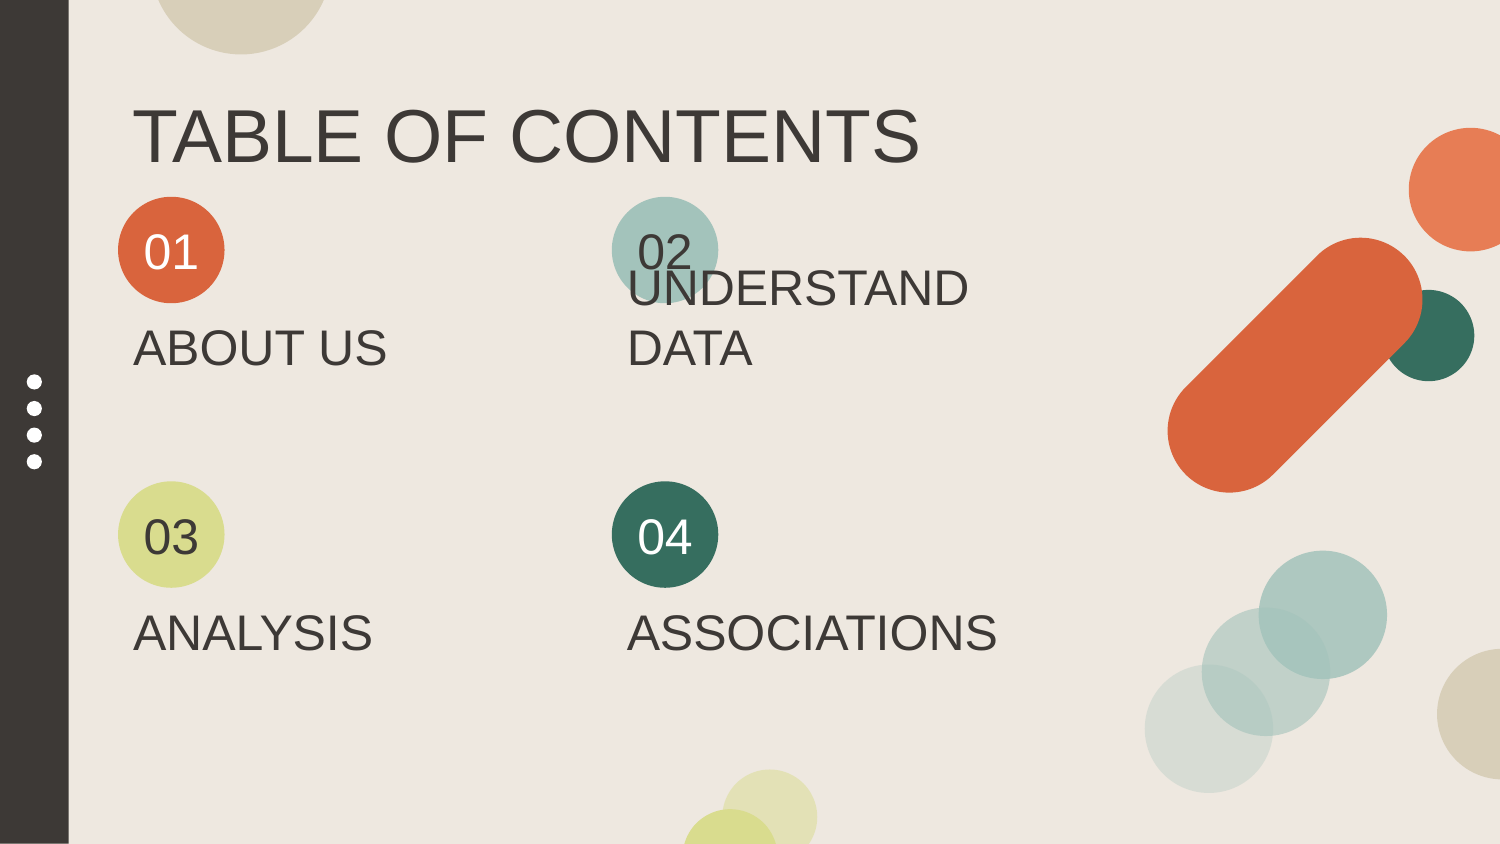

# TABLE OF CONTENTS

01
02

ABOUT US
UNDERSTAND DATA

04
03
ANALYSIS
ASSOCIATIONS